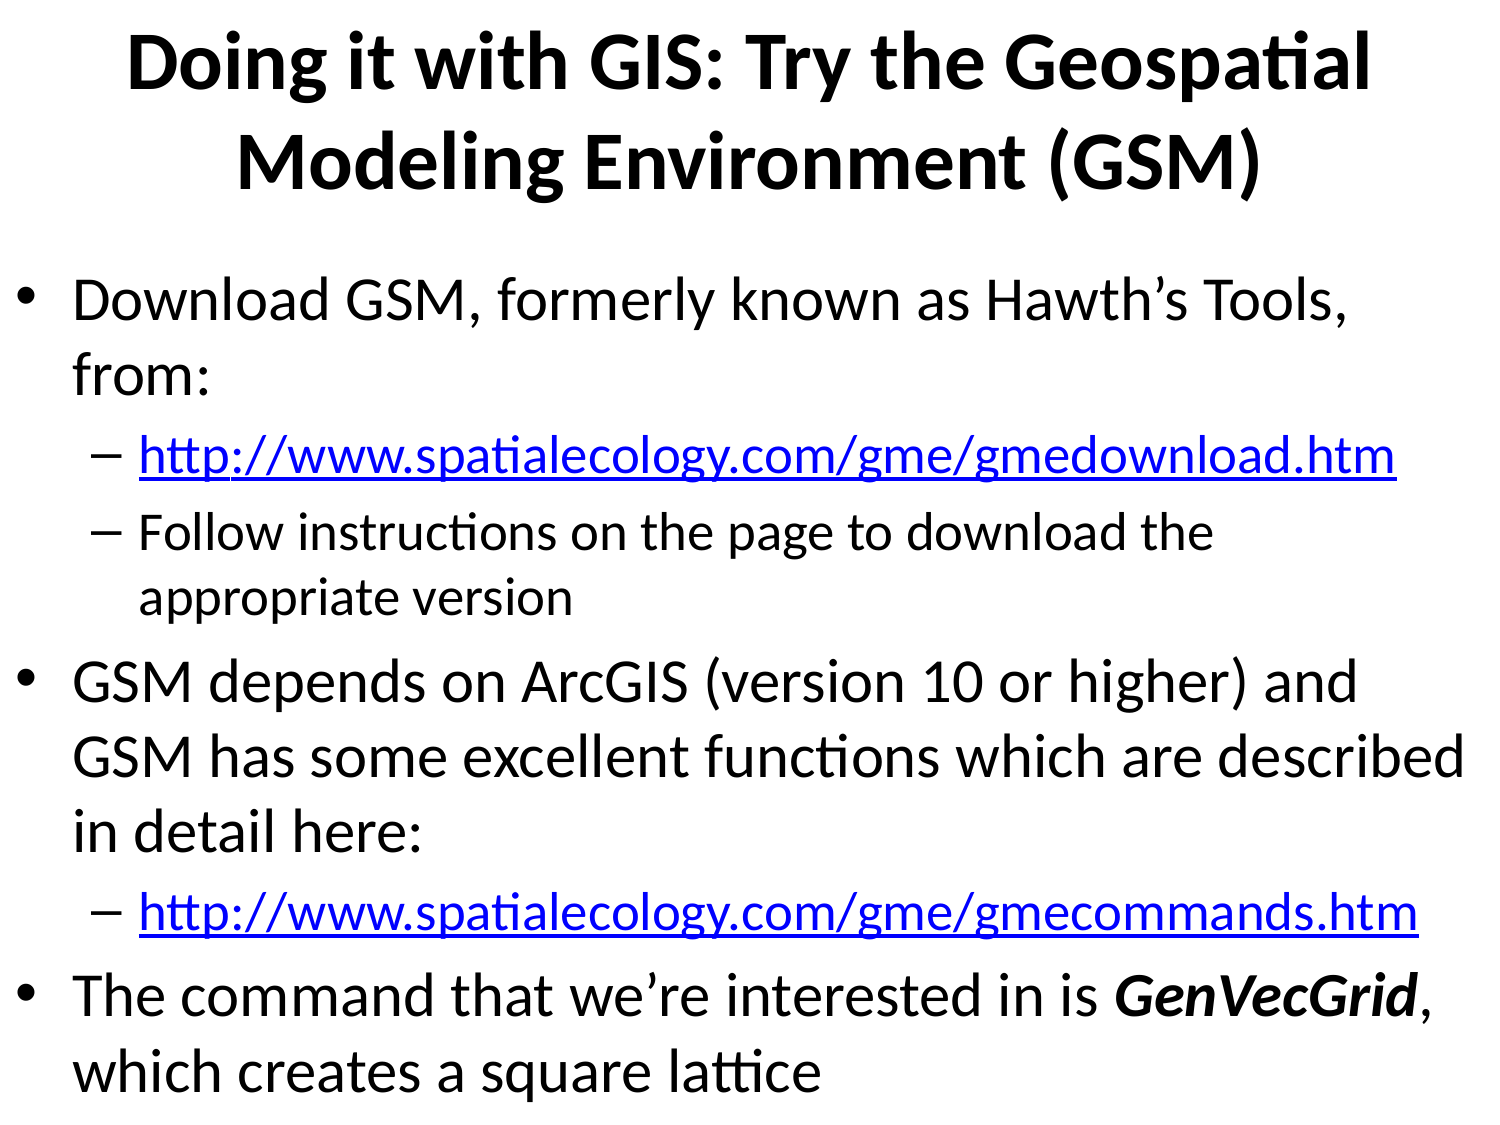

# Doing it with GIS: Try the Geospatial Modeling Environment (GSM)
Download GSM, formerly known as Hawth’s Tools, from:
http://www.spatialecology.com/gme/gmedownload.htm
Follow instructions on the page to download the appropriate version
GSM depends on ArcGIS (version 10 or higher) and GSM has some excellent functions which are described in detail here:
http://www.spatialecology.com/gme/gmecommands.htm
The command that we’re interested in is GenVecGrid, which creates a square lattice